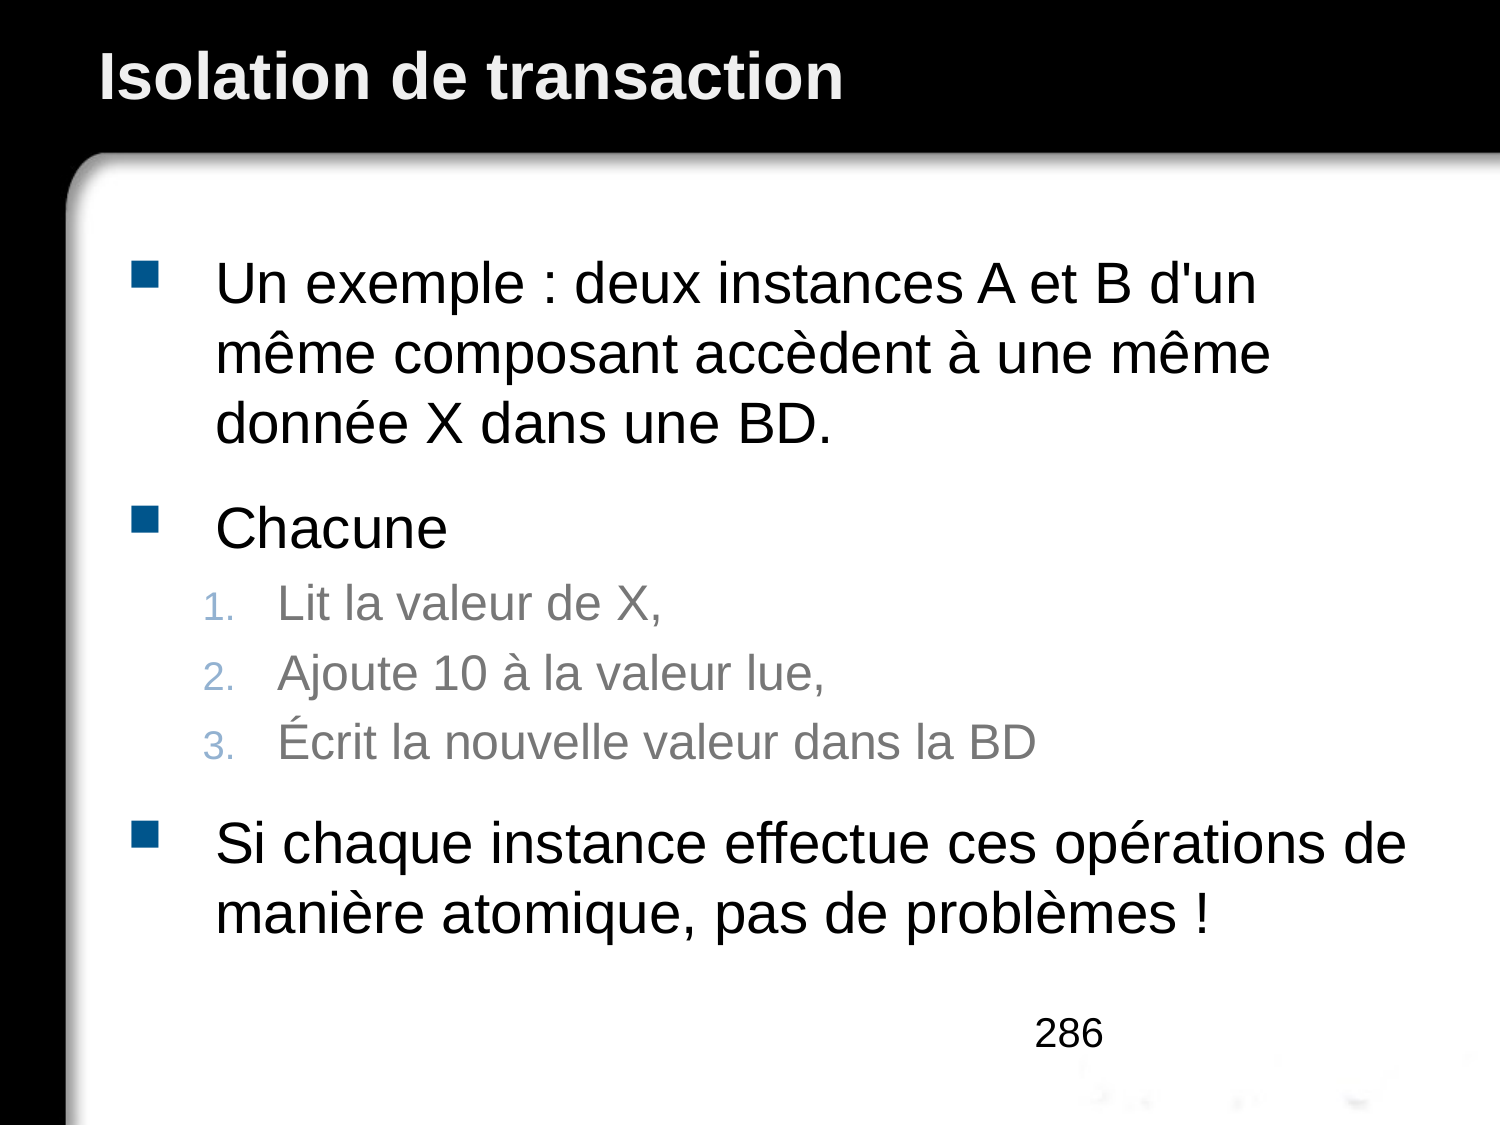

# Isolation de transaction
Un exemple : deux instances A et B d'un même composant accèdent à une même donnée X dans une BD.
Chacune
Lit la valeur de X,
Ajoute 10 à la valeur lue,
Écrit la nouvelle valeur dans la BD
Si chaque instance effectue ces opérations de manière atomique, pas de problèmes !